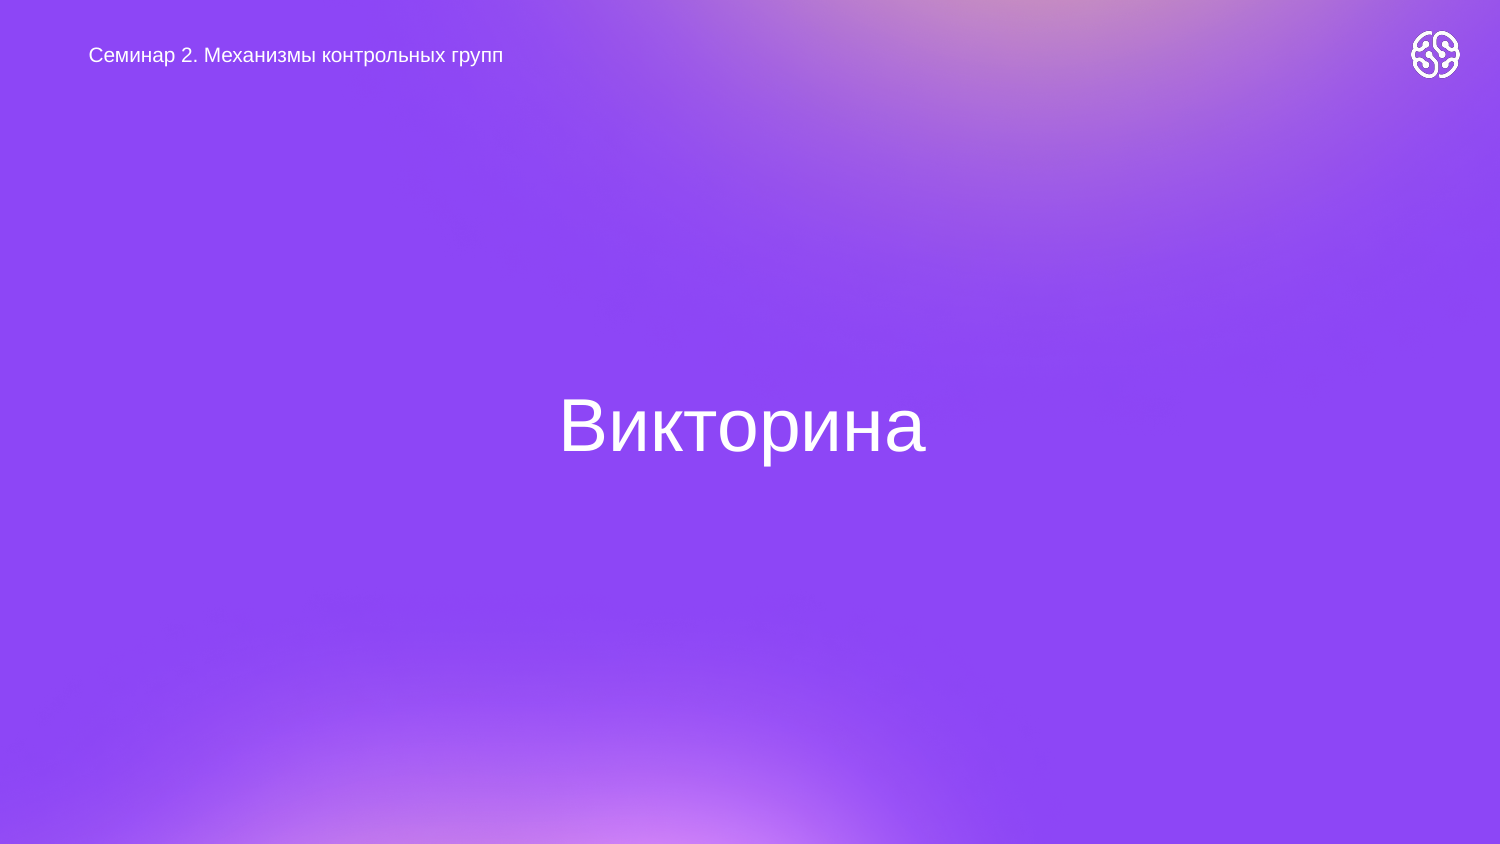

Семинар 2. Механизмы контрольных групп
# Викторина